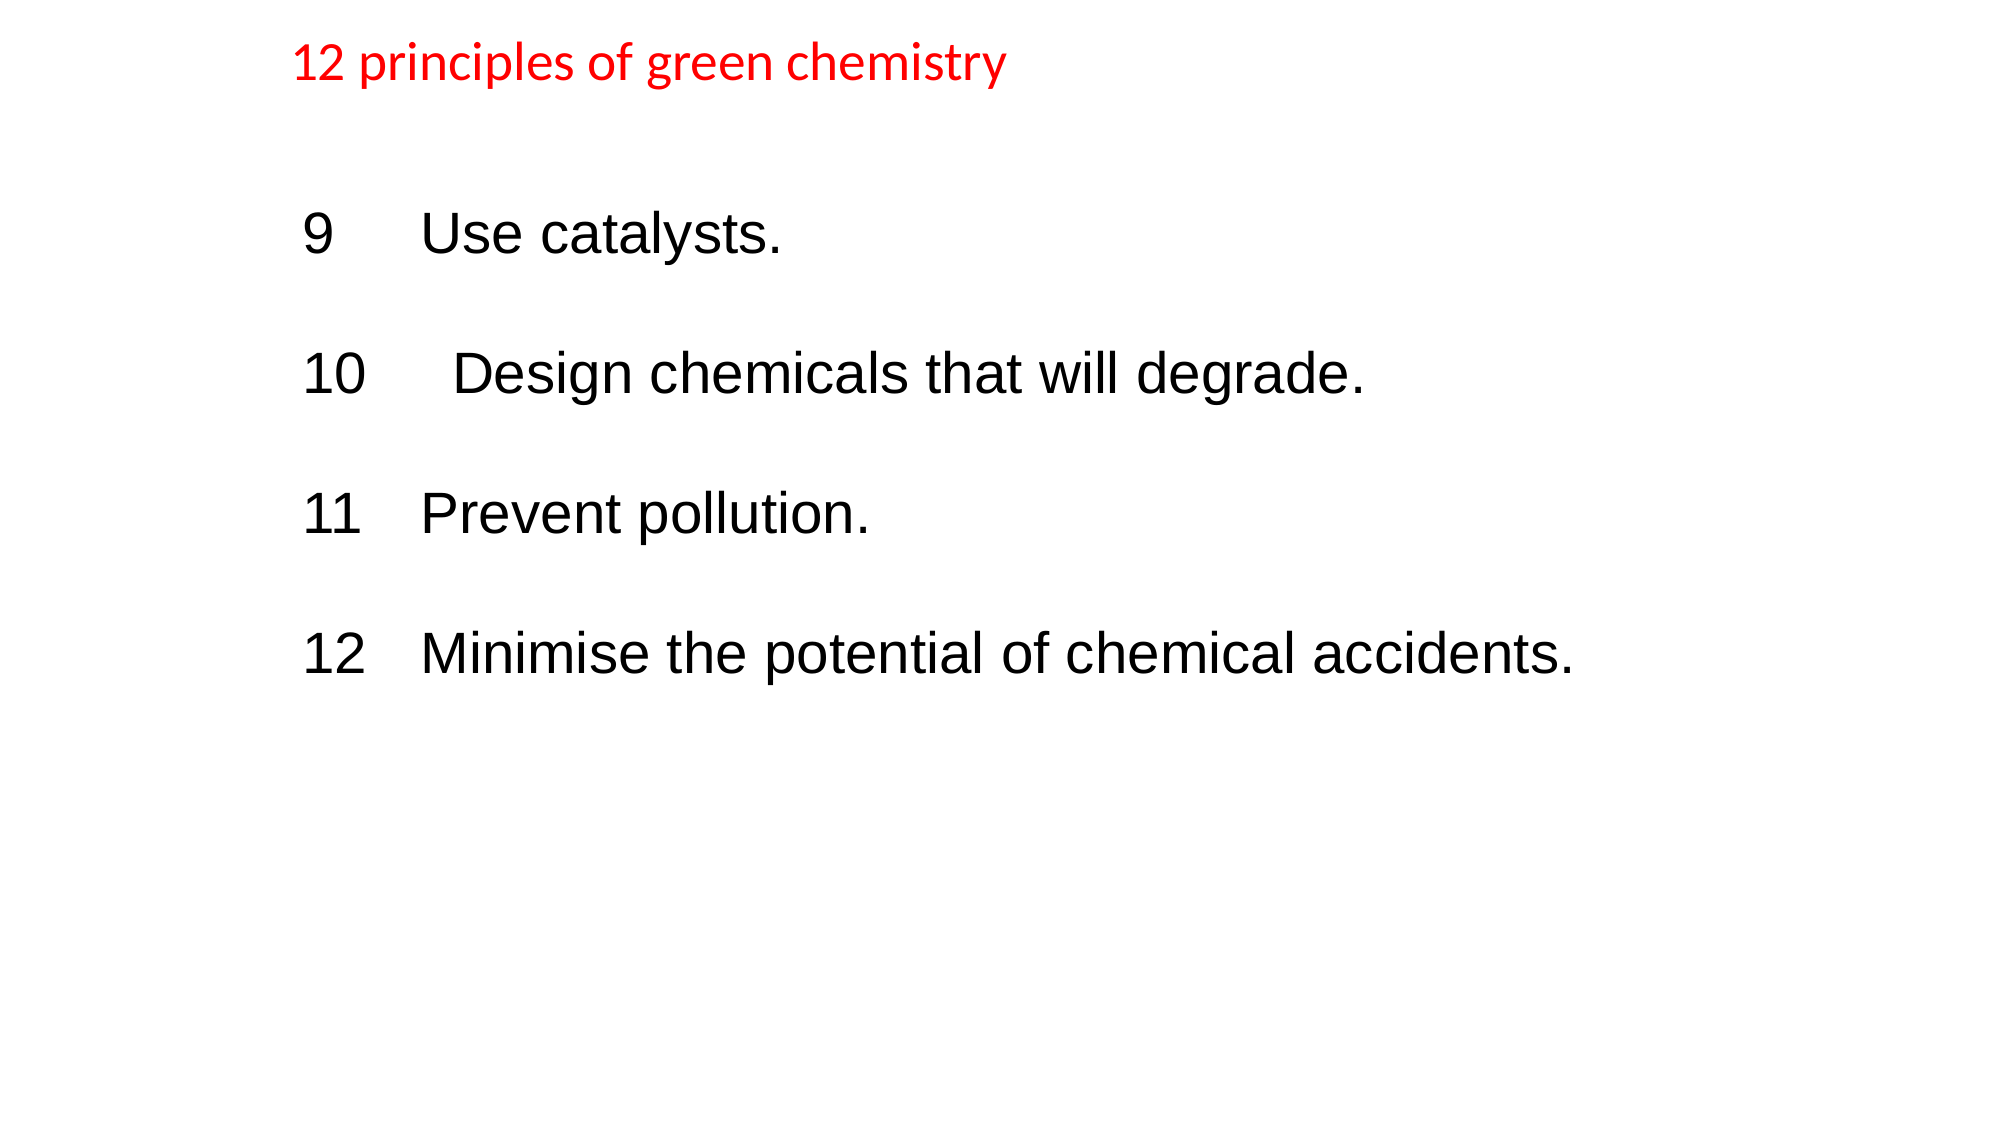

# 12 principles of green chemistry
9	Use catalysts.

10		Design chemicals that will degrade.

11	Prevent pollution.

12	Minimise the potential of chemical accidents.